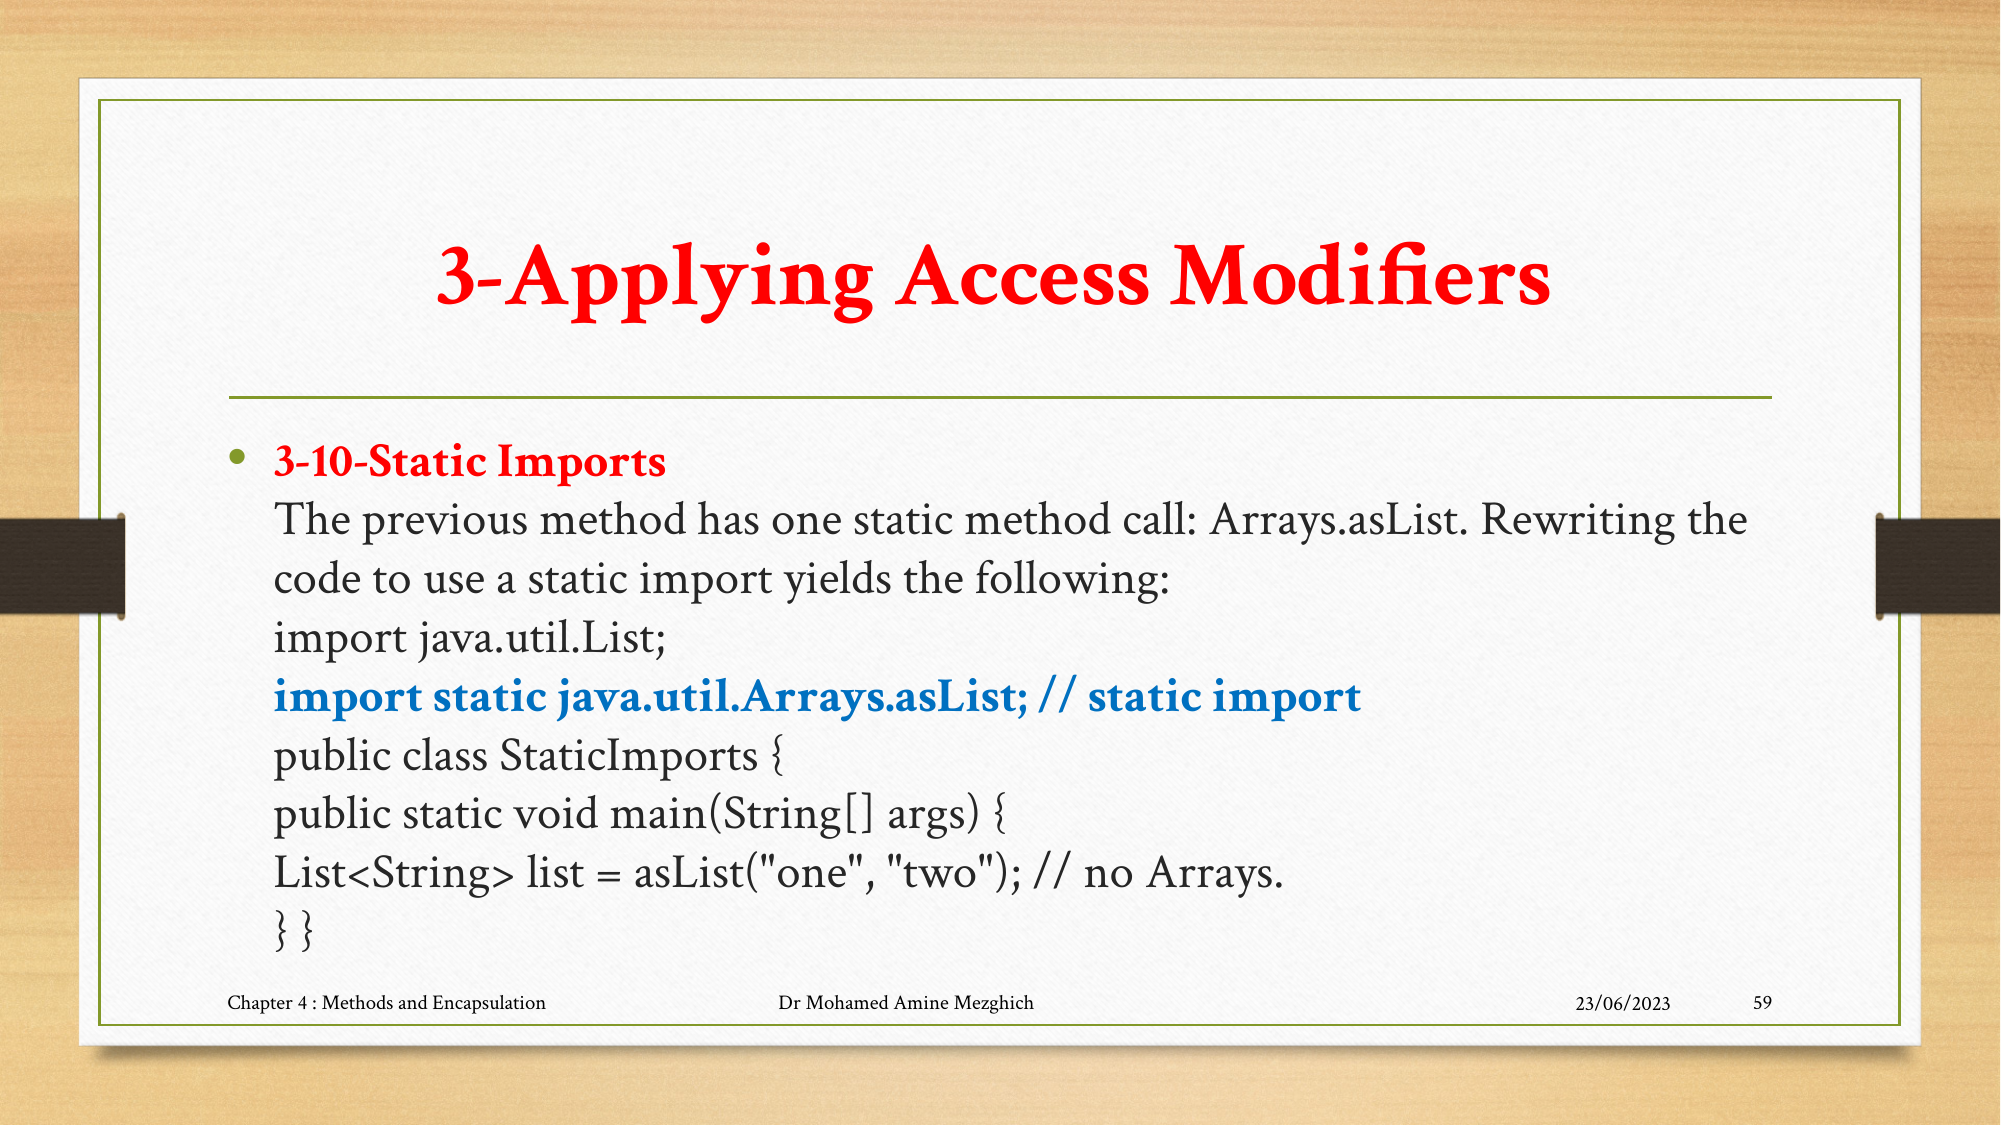

# 3-Applying Access Modifiers
3-10-Static Imports
The previous method has one static method call: Arrays.asList. Rewriting the code to use a static import yields the following:
import java.util.List;
import static java.util.Arrays.asList; // static import
public class StaticImports {
public static void main(String[] args) {
List<String> list = asList("one", "two"); // no Arrays.
} }
Chapter 4 : Methods and Encapsulation                                                 Dr Mohamed Amine Mezghich
23/06/2023
59